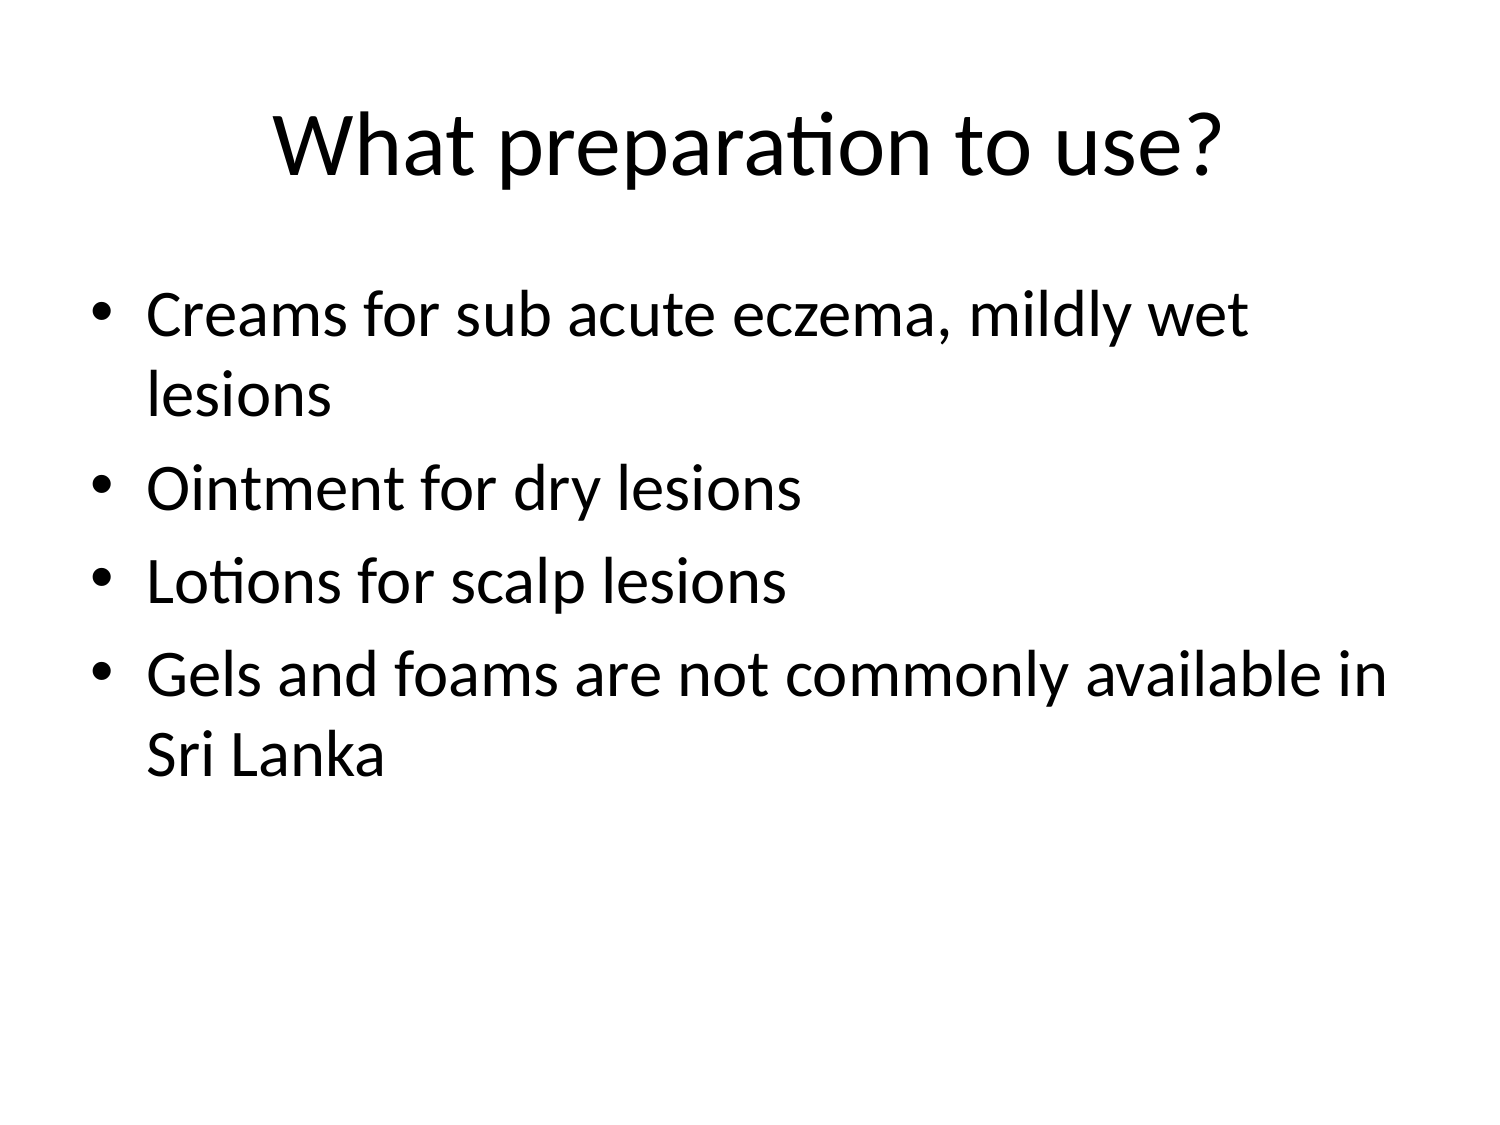

# What preparation to use?
Creams for sub acute eczema, mildly wet lesions
Ointment for dry lesions
Lotions for scalp lesions
Gels and foams are not commonly available in Sri Lanka